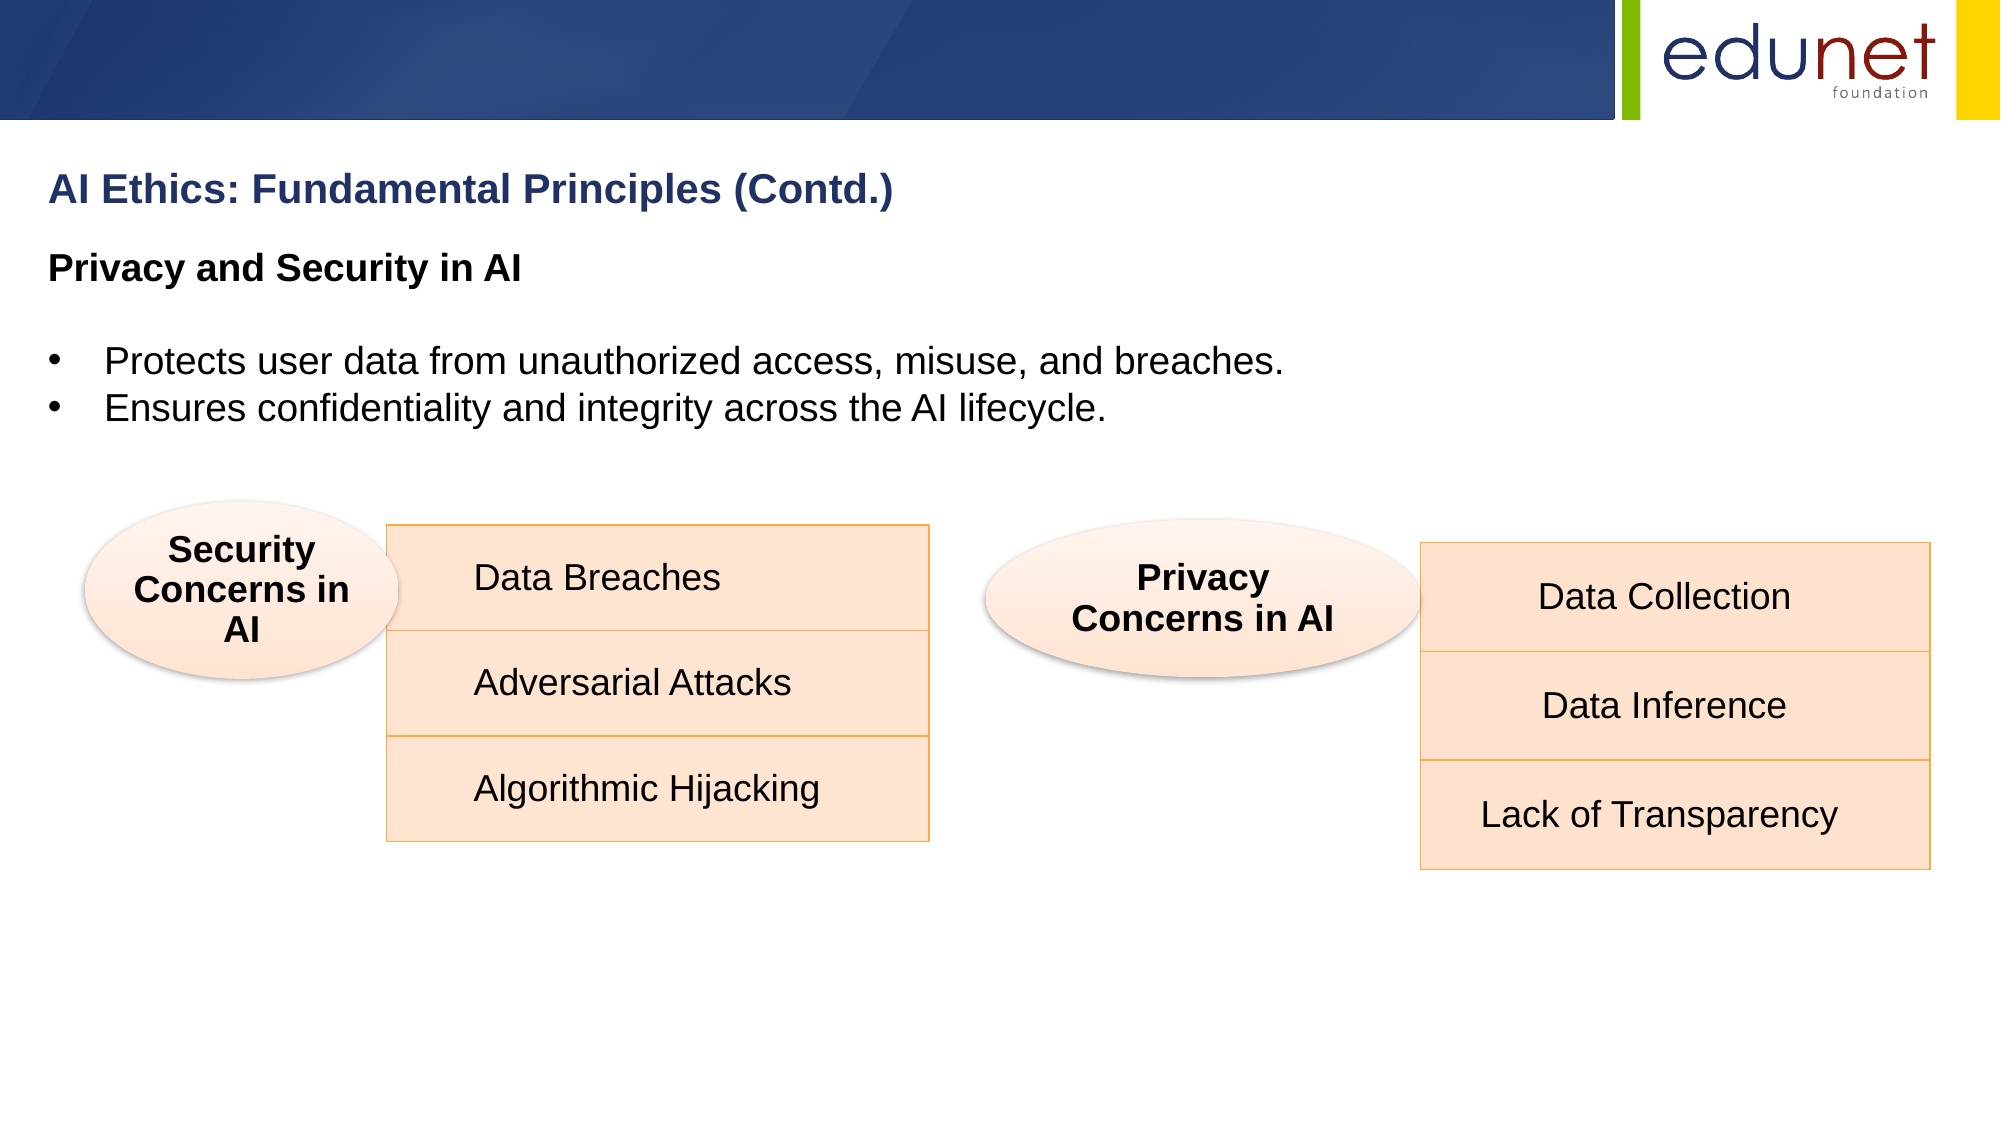

AI Ethics: Fundamental Principles (Contd.)
Privacy and Security in AI

Protects user data from unauthorized access, misuse, and breaches.
Ensures confidentiality and integrity across the AI lifecycle.

Data Breaches
Adversarial Attacks
Algorithmic Hijacking
Security Concerns in AI

Privacy Concerns in AI

Data Collection

Data Inference

Lack of Transparency